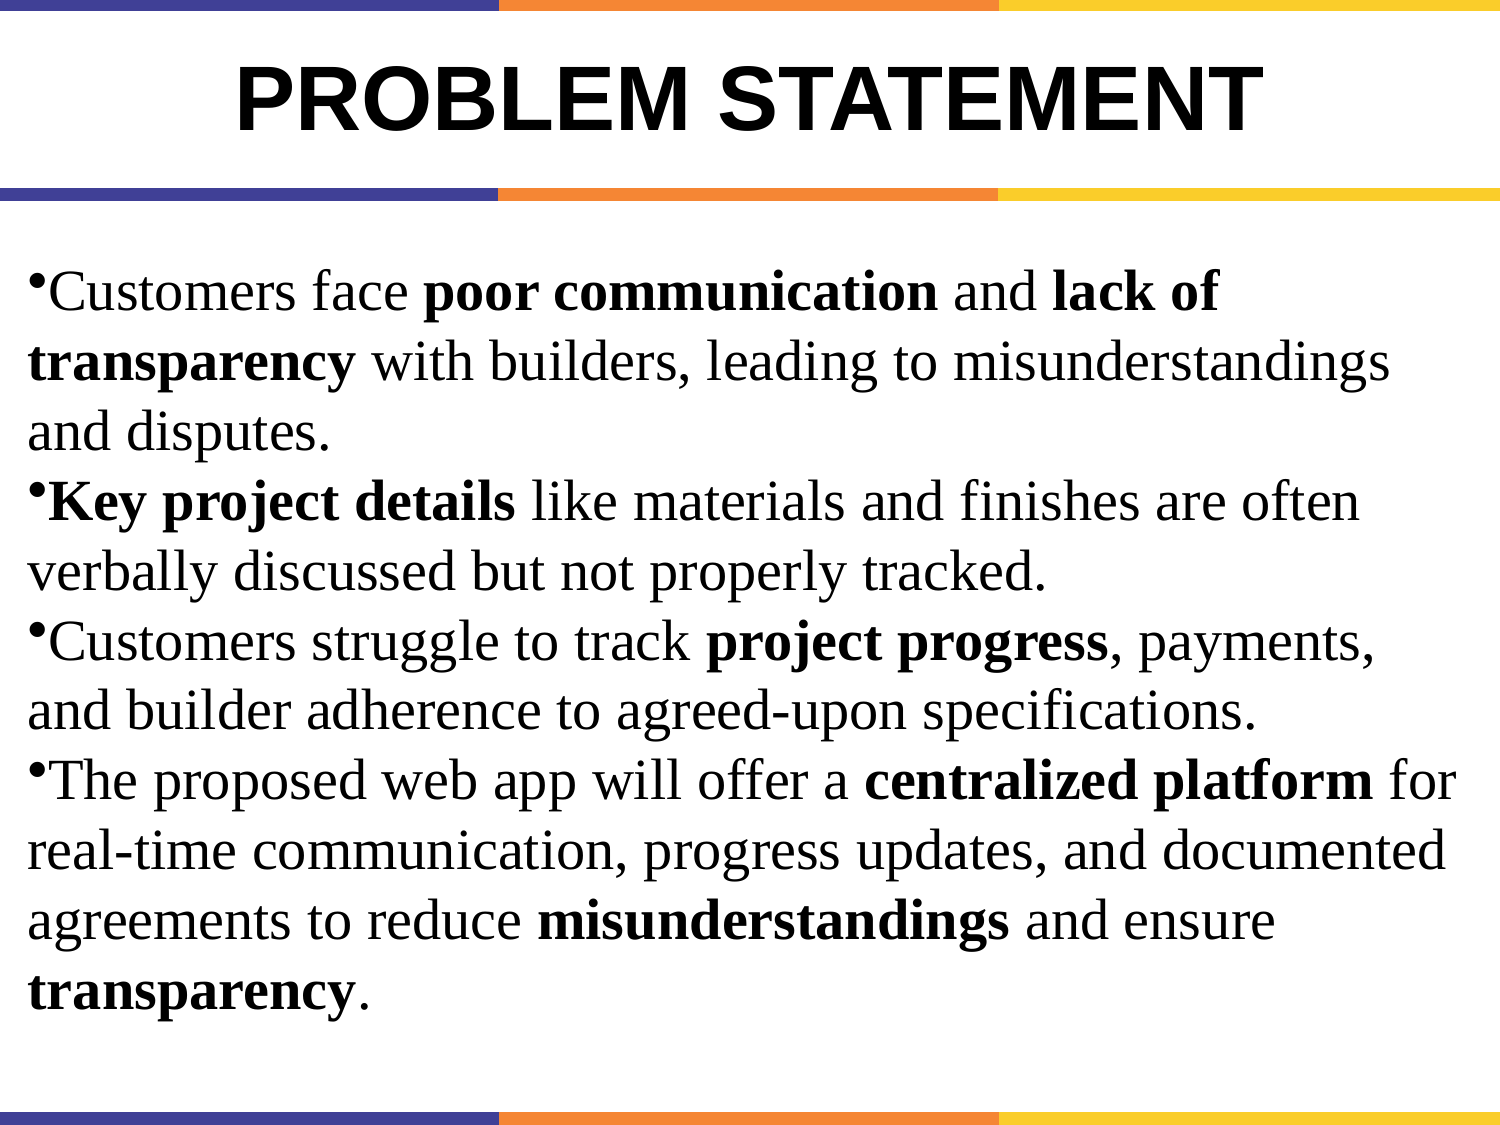

# Problem Statement

Customers face poor communication and lack of transparency with builders, leading to misunderstandings and disputes.
Key project details like materials and finishes are often verbally discussed but not properly tracked.
Customers struggle to track project progress, payments, and builder adherence to agreed-upon specifications.
The proposed web app will offer a centralized platform for real-time communication, progress updates, and documented agreements to reduce misunderstandings and ensure transparency.